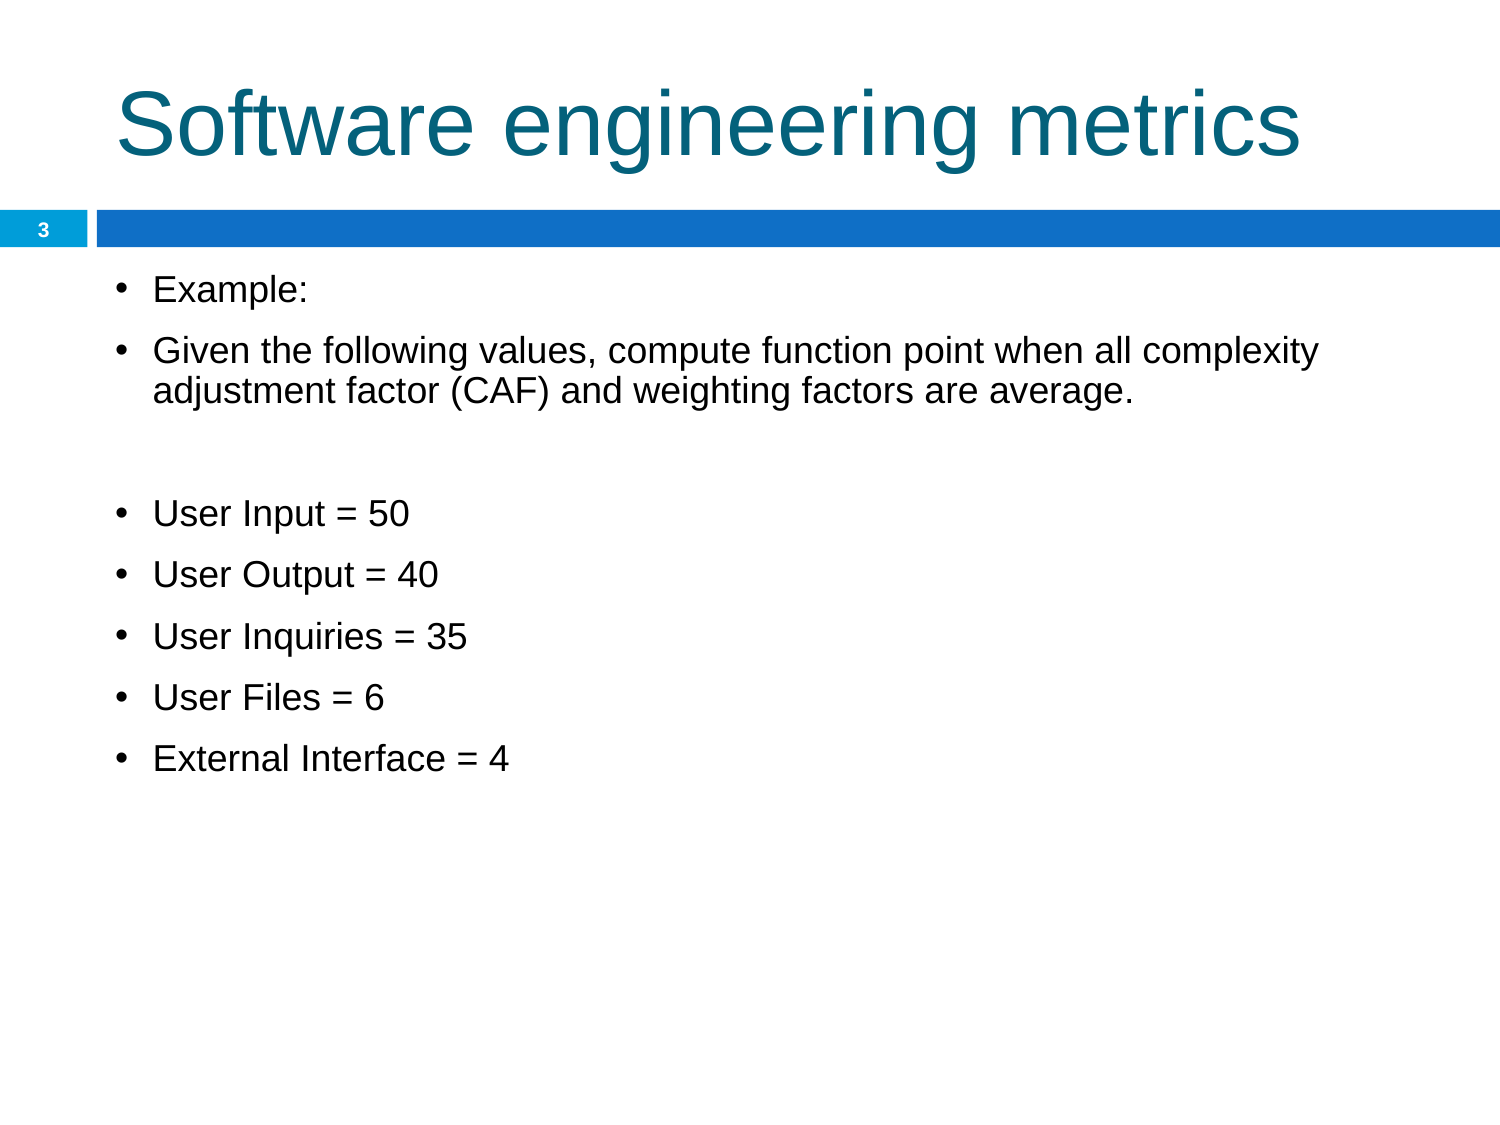

Software engineering metrics
3
Example:
Given the following values, compute function point when all complexity adjustment factor (CAF) and weighting factors are average.

User Input = 50
User Output = 40
User Inquiries = 35
User Files = 6
External Interface = 4